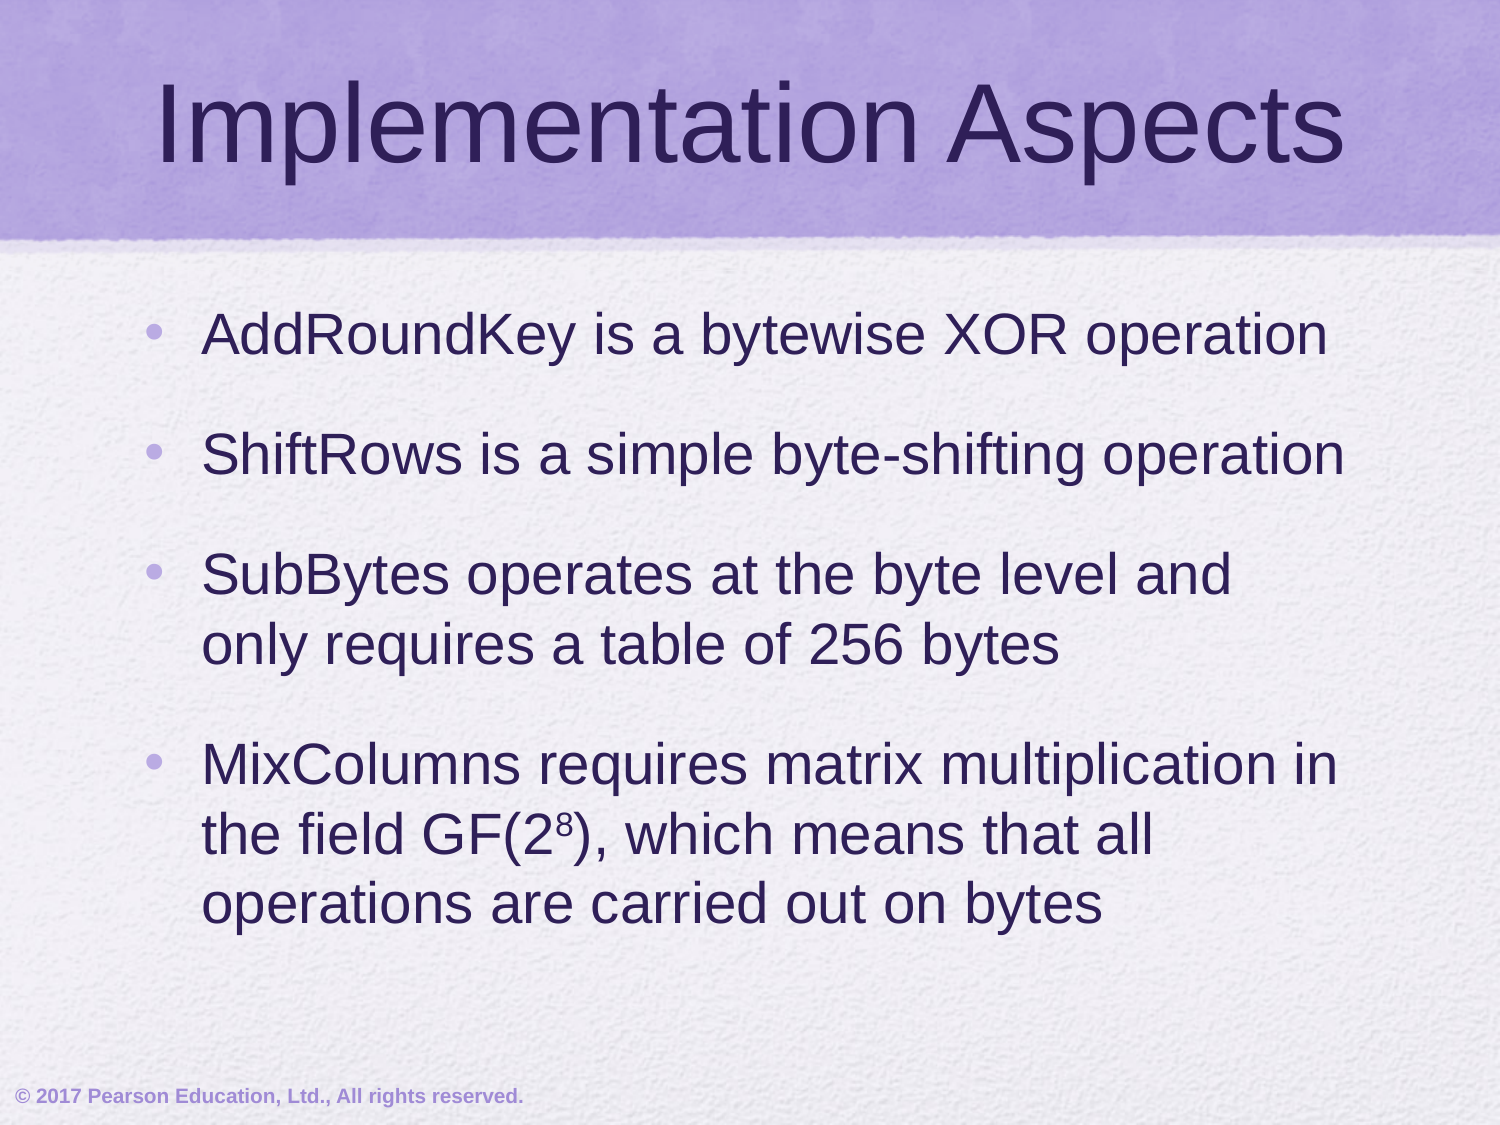

# Implementation Aspects
AddRoundKey is a bytewise XOR operation
ShiftRows is a simple byte-shifting operation
SubBytes operates at the byte level and only requires a table of 256 bytes
MixColumns requires matrix multiplication in the field GF(28), which means that all operations are carried out on bytes
© 2017 Pearson Education, Ltd., All rights reserved.